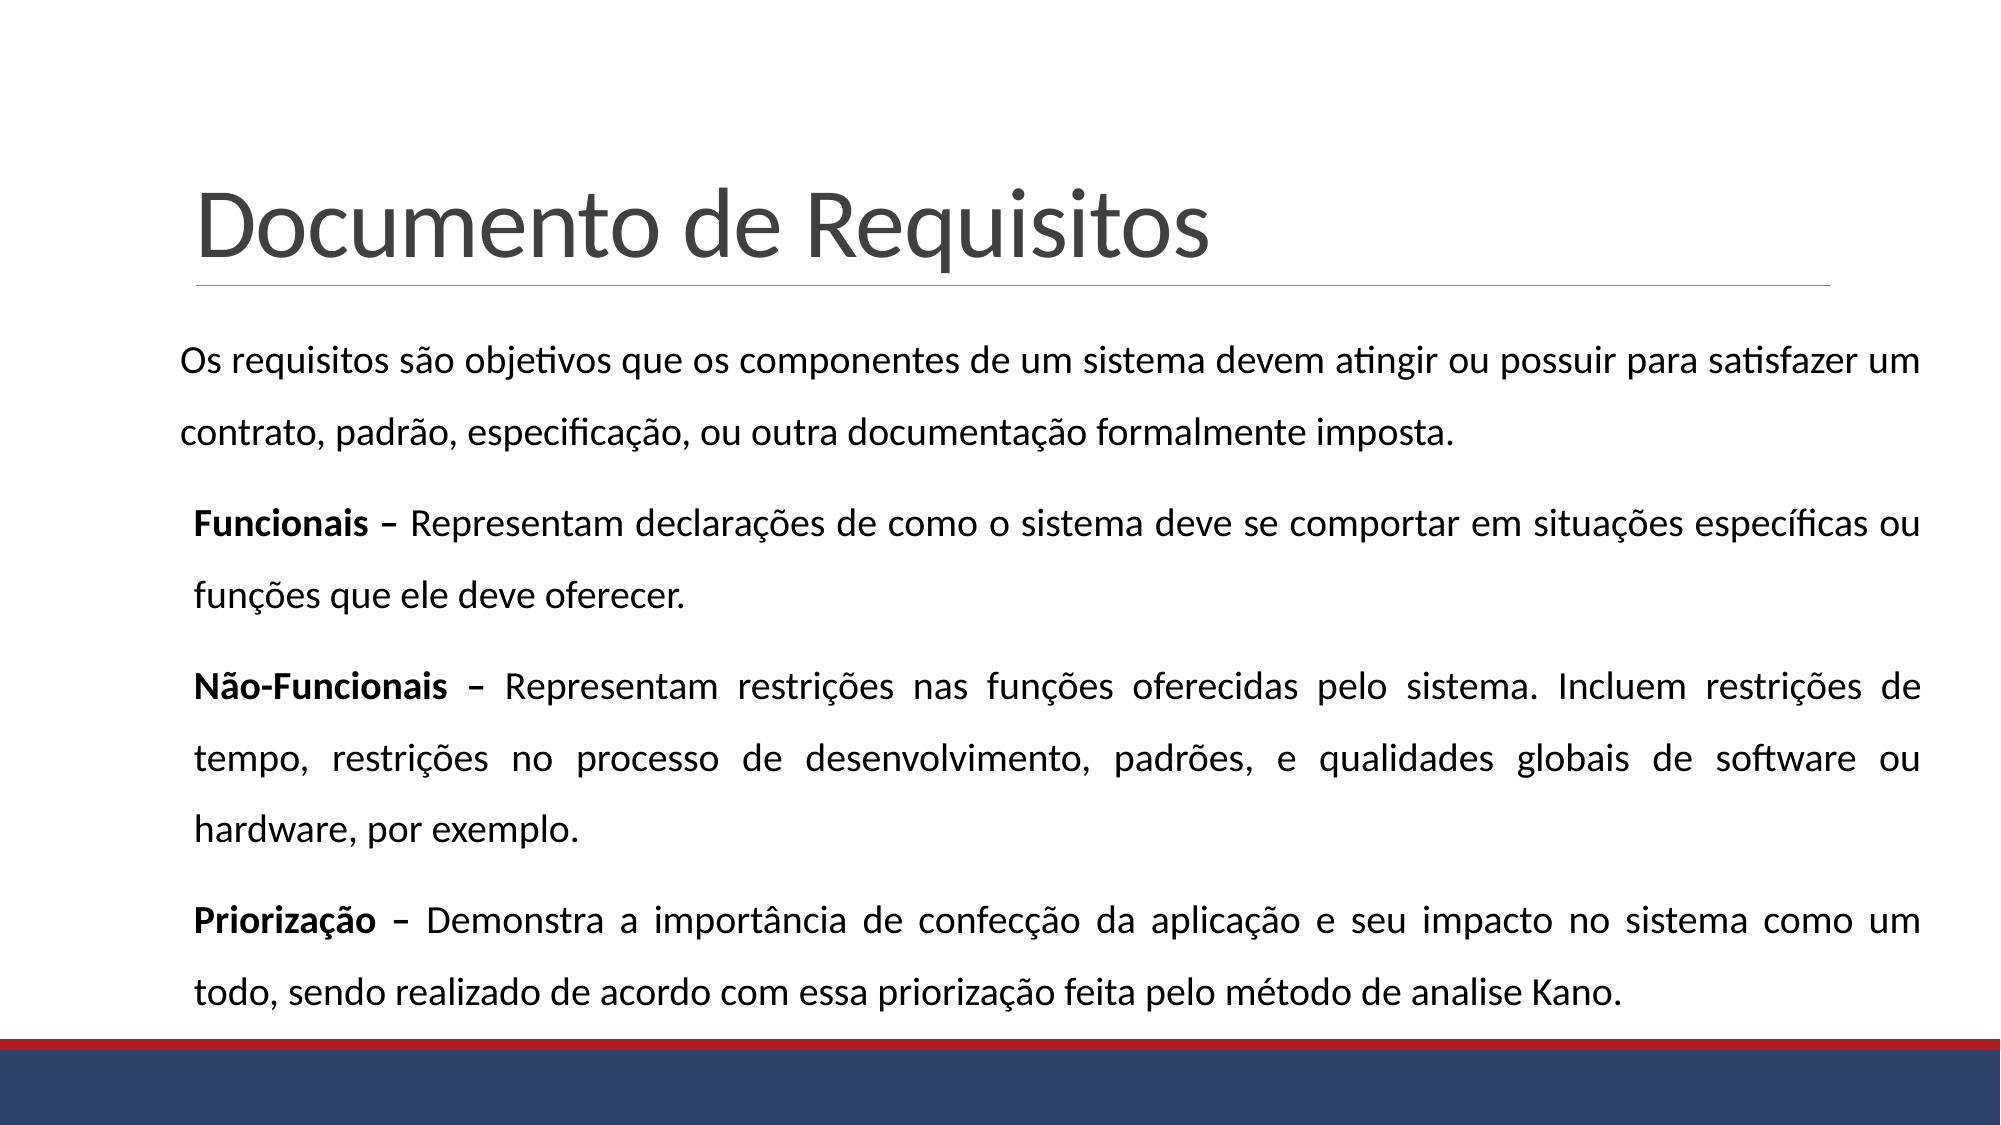

# Documento de Requisitos
Os requisitos são objetivos que os componentes de um sistema devem atingir ou possuir para satisfazer um contrato, padrão, especificação, ou outra documentação formalmente imposta.
Funcionais – Representam declarações de como o sistema deve se comportar em situações específicas ou funções que ele deve oferecer.
Não-Funcionais – Representam restrições nas funções oferecidas pelo sistema. Incluem restrições de tempo, restrições no processo de desenvolvimento, padrões, e qualidades globais de software ou hardware, por exemplo.
Priorização – Demonstra a importância de confecção da aplicação e seu impacto no sistema como um todo, sendo realizado de acordo com essa priorização feita pelo método de analise Kano.